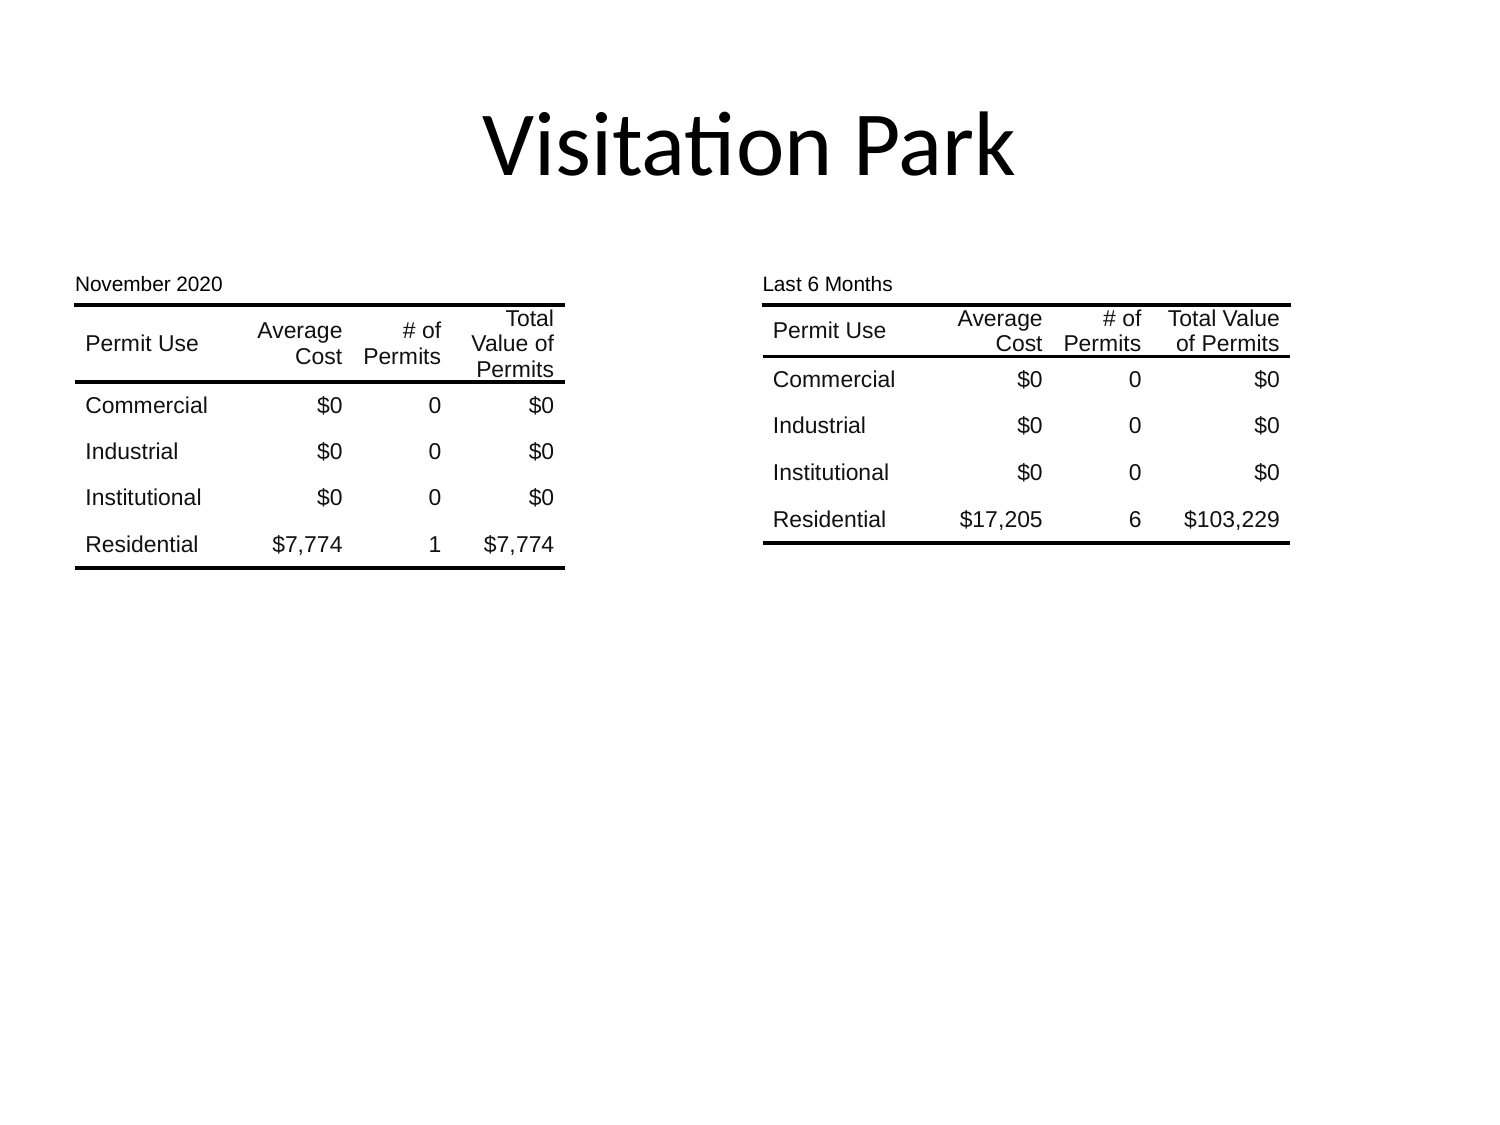

# Visitation Park
| November 2020 | November 2020 | November 2020 | November 2020 |
| --- | --- | --- | --- |
| Permit Use | Average Cost | # of Permits | Total Value of Permits |
| Commercial | $0 | 0 | $0 |
| Industrial | $0 | 0 | $0 |
| Institutional | $0 | 0 | $0 |
| Residential | $7,774 | 1 | $7,774 |
| Last 6 Months | Last 6 Months | Last 6 Months | Last 6 Months |
| --- | --- | --- | --- |
| Permit Use | Average Cost | # of Permits | Total Value of Permits |
| Commercial | $0 | 0 | $0 |
| Industrial | $0 | 0 | $0 |
| Institutional | $0 | 0 | $0 |
| Residential | $17,205 | 6 | $103,229 |